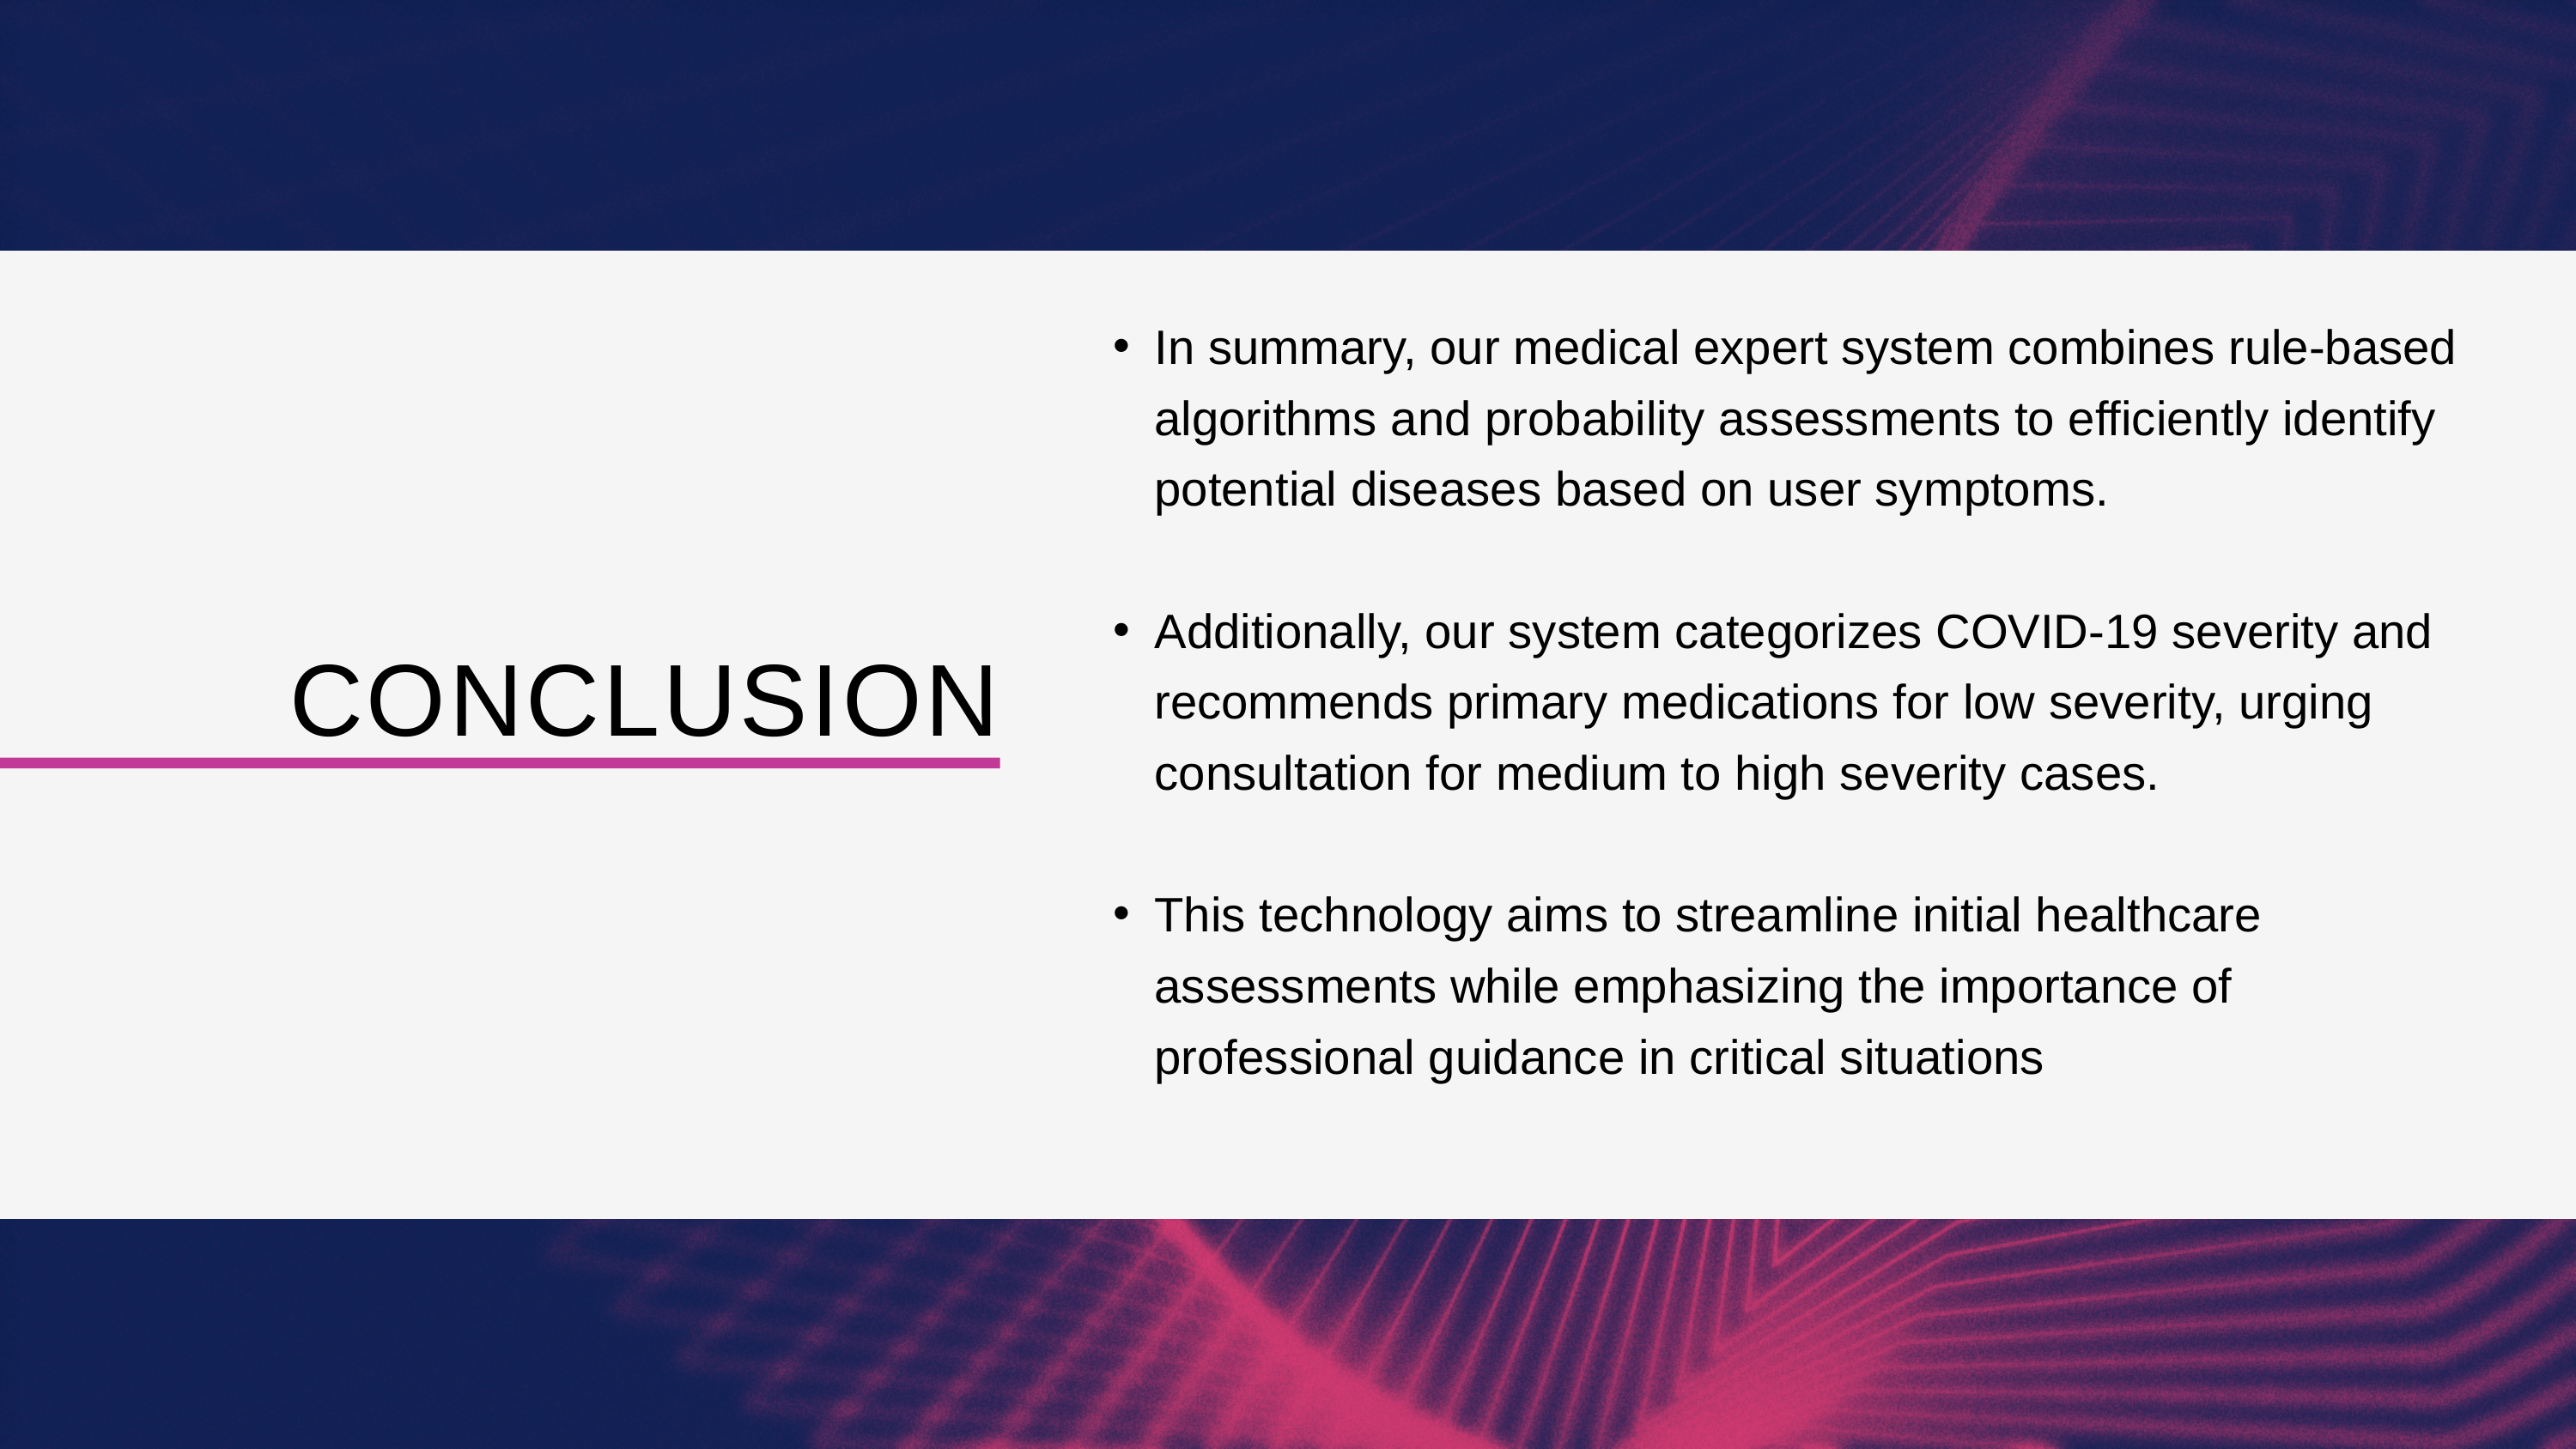

In summary, our medical expert system combines rule-based algorithms and probability assessments to efficiently identify potential diseases based on user symptoms.

Additionally, our system categorizes COVID-19 severity and recommends primary medications for low severity, urging consultation for medium to high severity cases.

This technology aims to streamline initial healthcare assessments while emphasizing the importance of professional guidance in critical situations
CONCLUSION